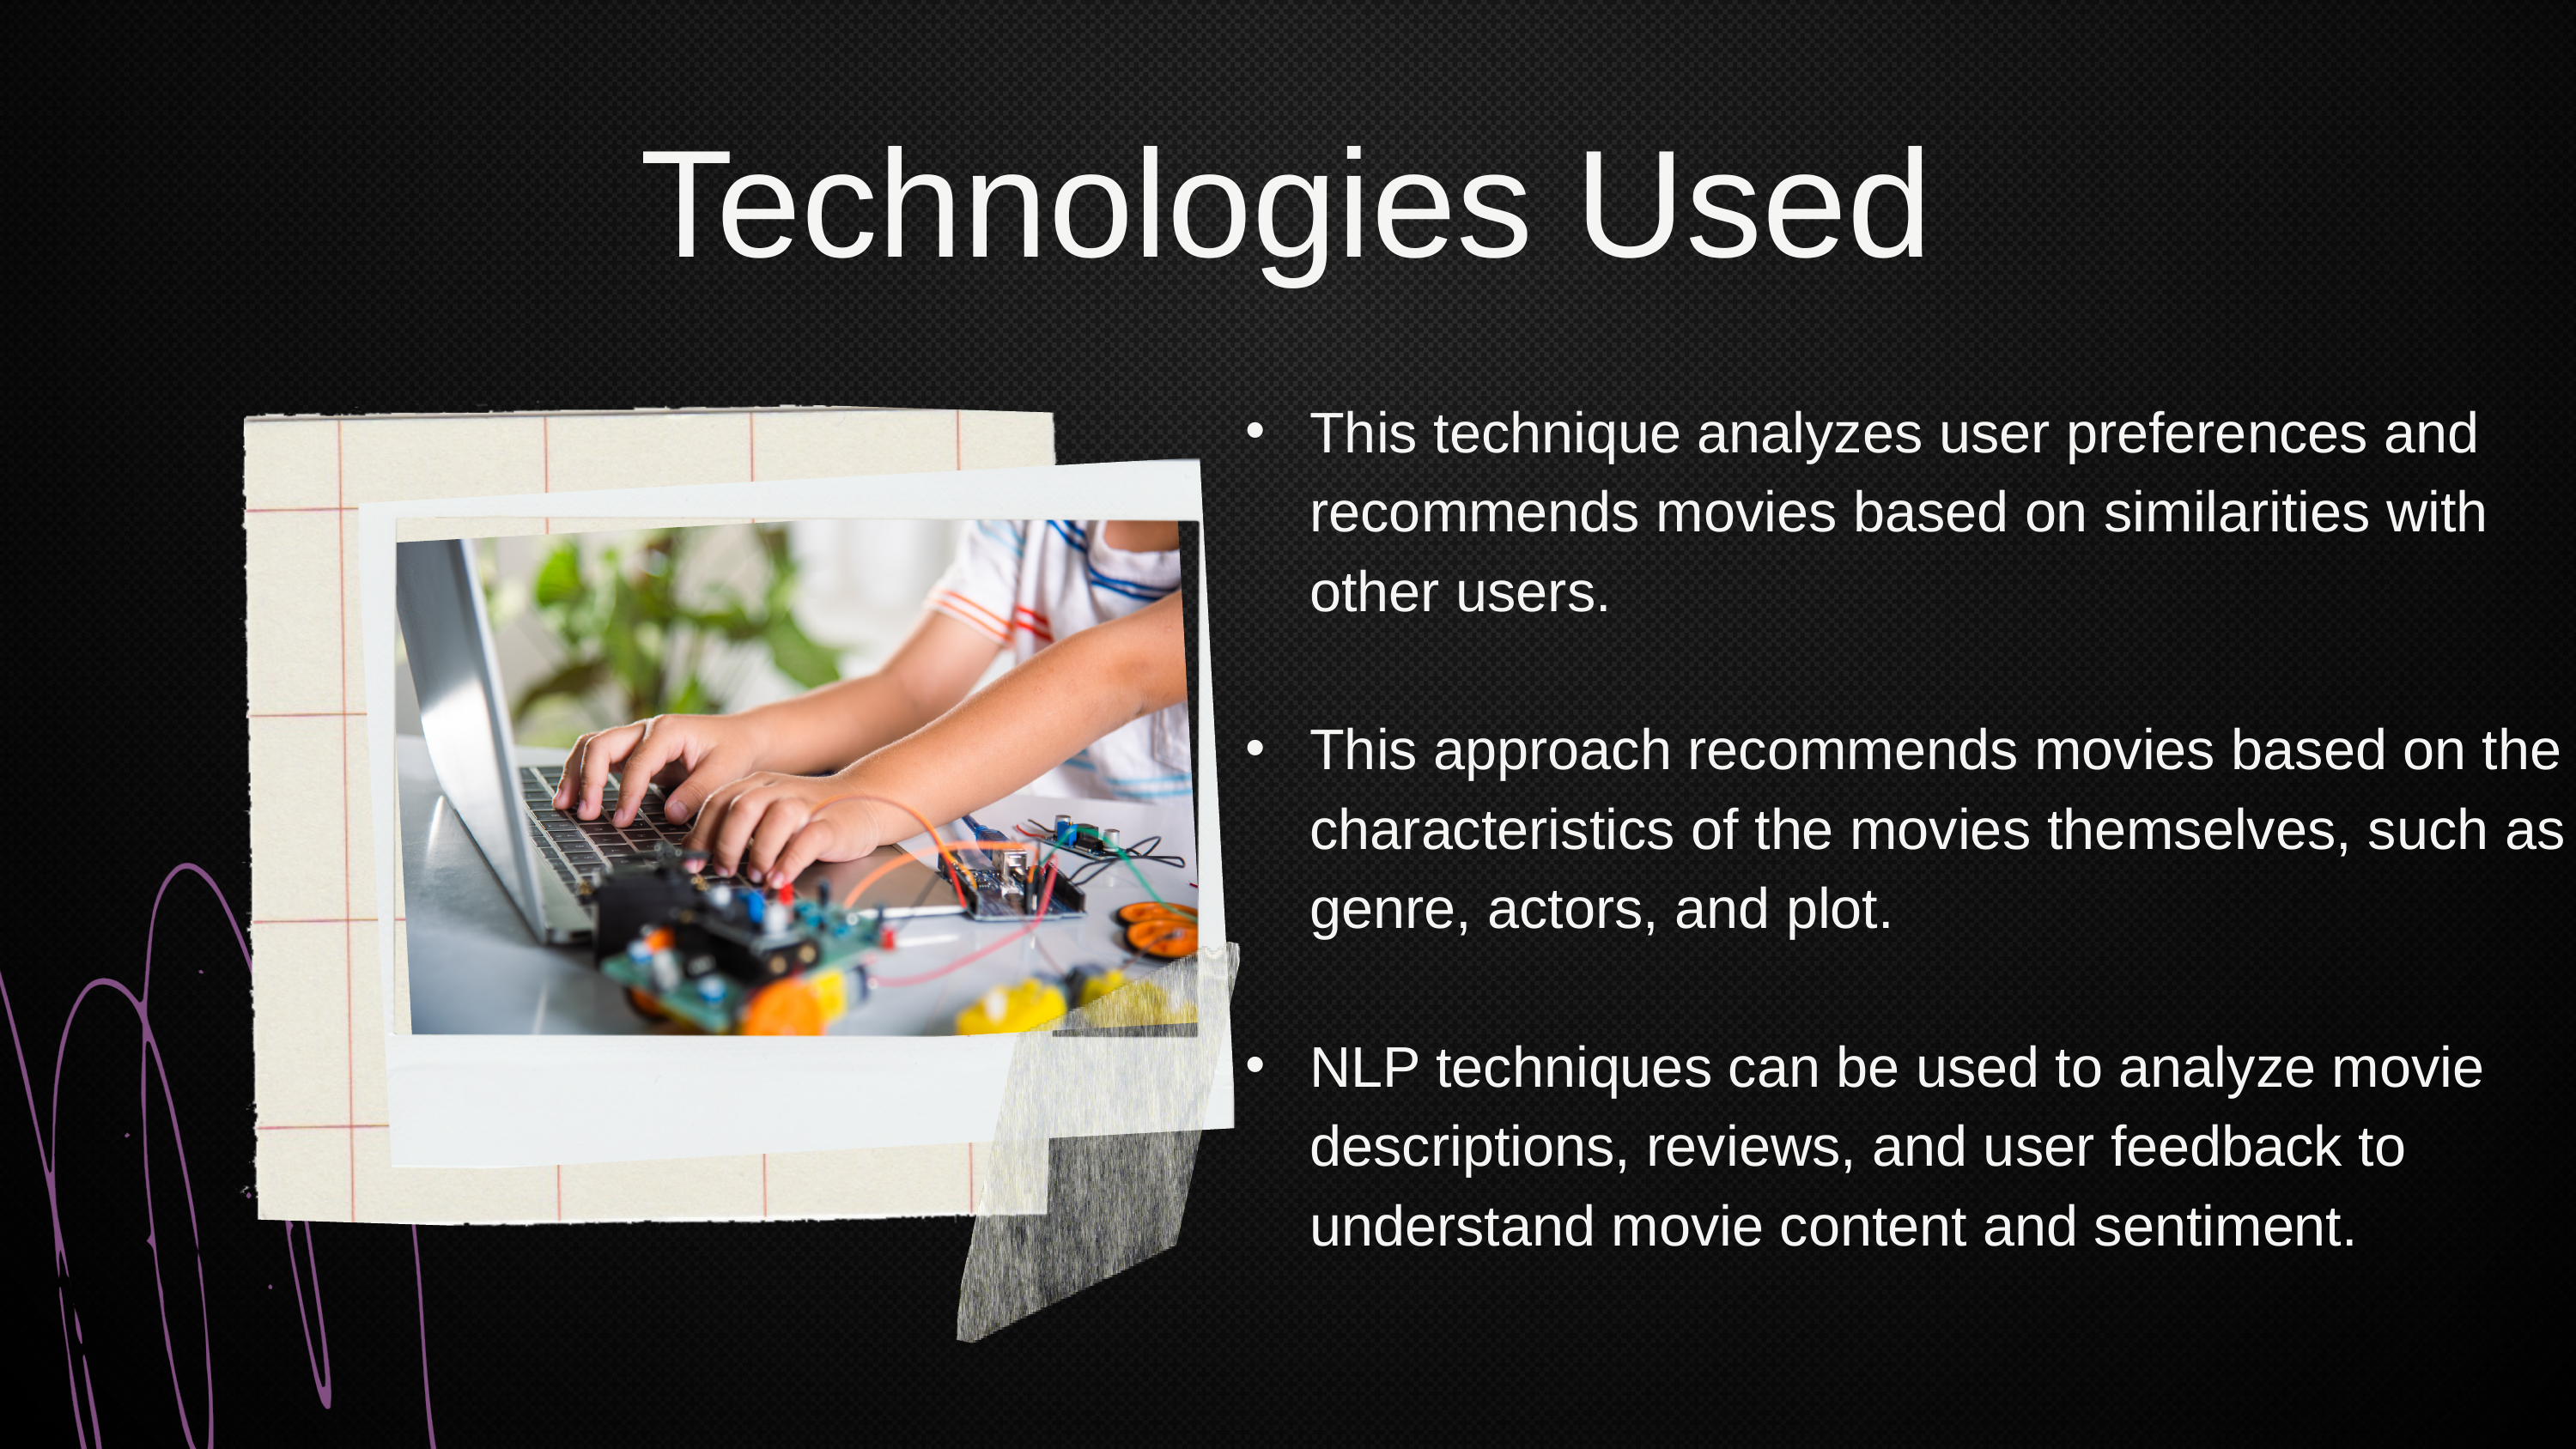

Technologies Used
This technique analyzes user preferences and recommends movies based on similarities with other users.

This approach recommends movies based on the characteristics of the movies themselves, such as genre, actors, and plot.

NLP techniques can be used to analyze movie descriptions, reviews, and user feedback to understand movie content and sentiment.